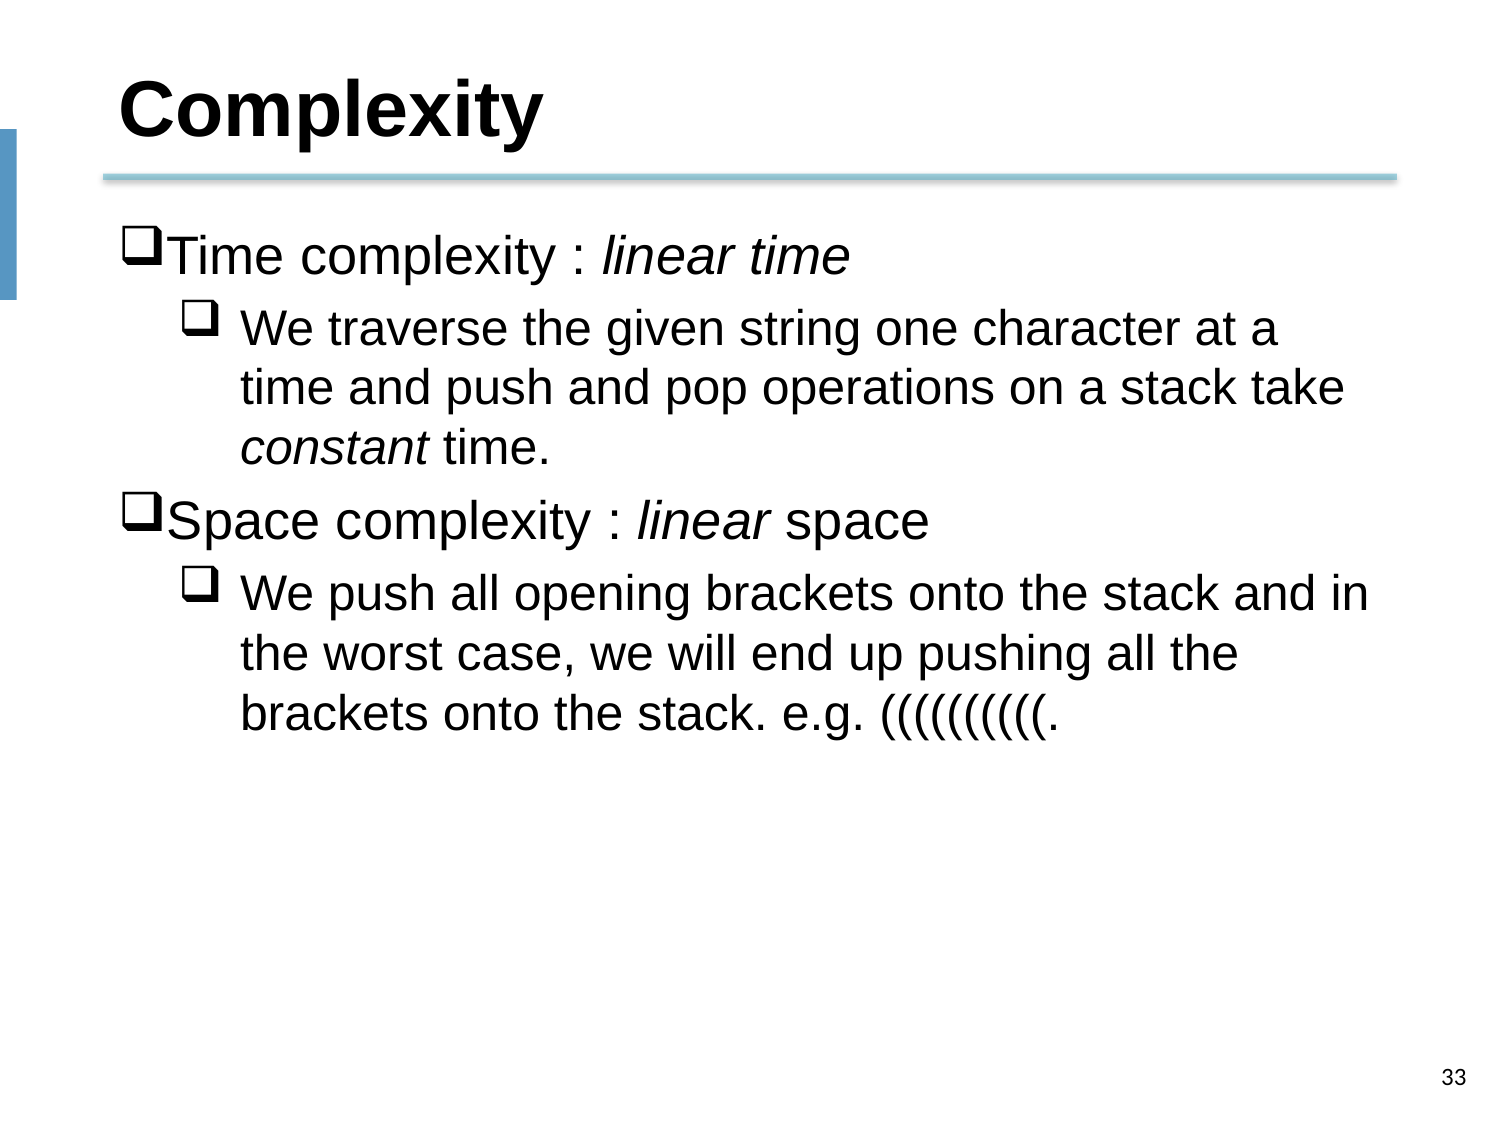

# Complexity
Time complexity : linear time
We traverse the given string one character at a time and push and pop operations on a stack take constant time.
Space complexity : linear space
We push all opening brackets onto the stack and in the worst case, we will end up pushing all the brackets onto the stack. e.g. ((((((((((.

33